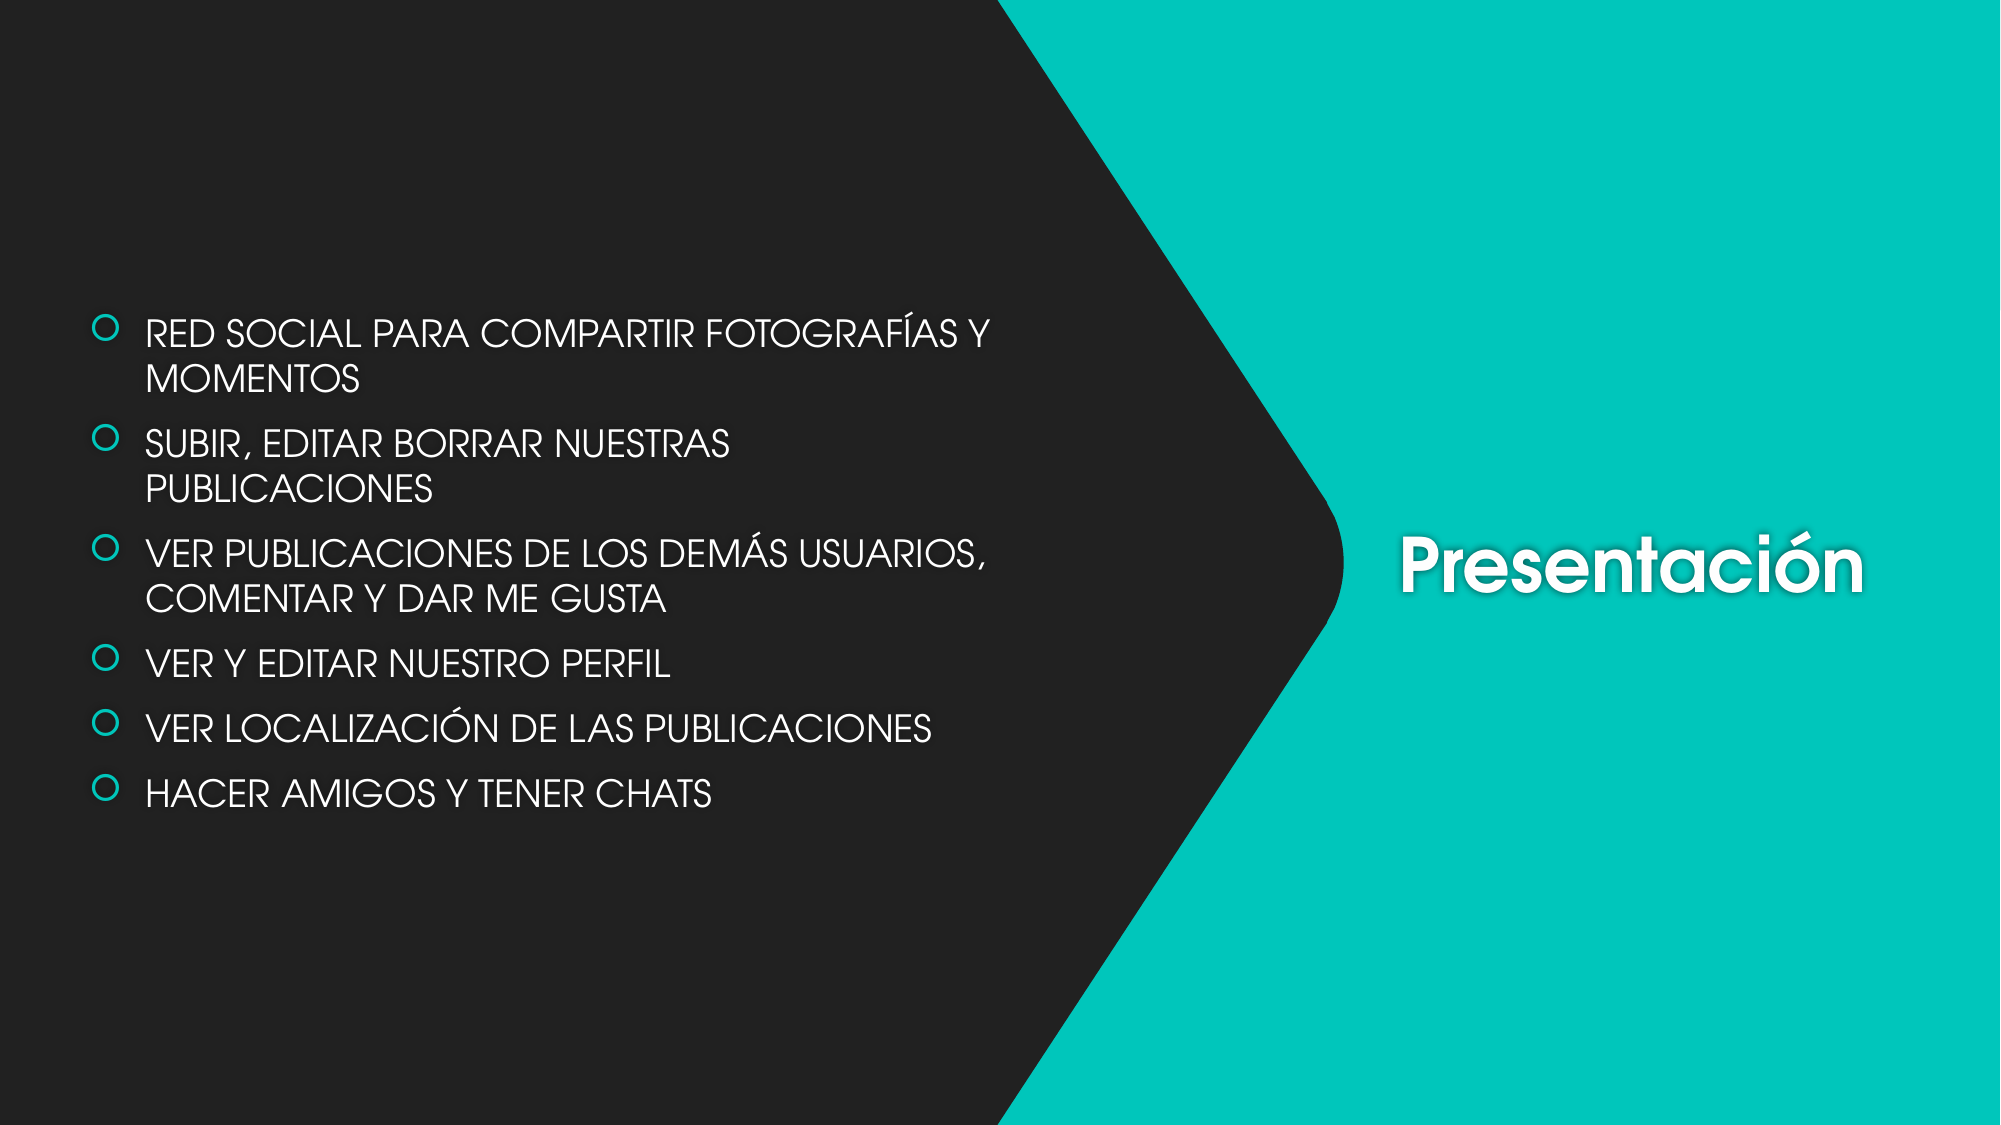

RED SOCIAL PARA COMPARTIR FOTOGRAFÍAS Y MOMENTOS
SUBIR, EDITAR BORRAR NUESTRAS PUBLICACIONES
VER PUBLICACIONES DE LOS DEMÁS USUARIOS, COMENTAR Y DAR ME GUSTA
VER Y EDITAR NUESTRO PERFIL
VER LOCALIZACIÓN DE LAS PUBLICACIONES
HACER AMIGOS Y TENER CHATS
# Presentación